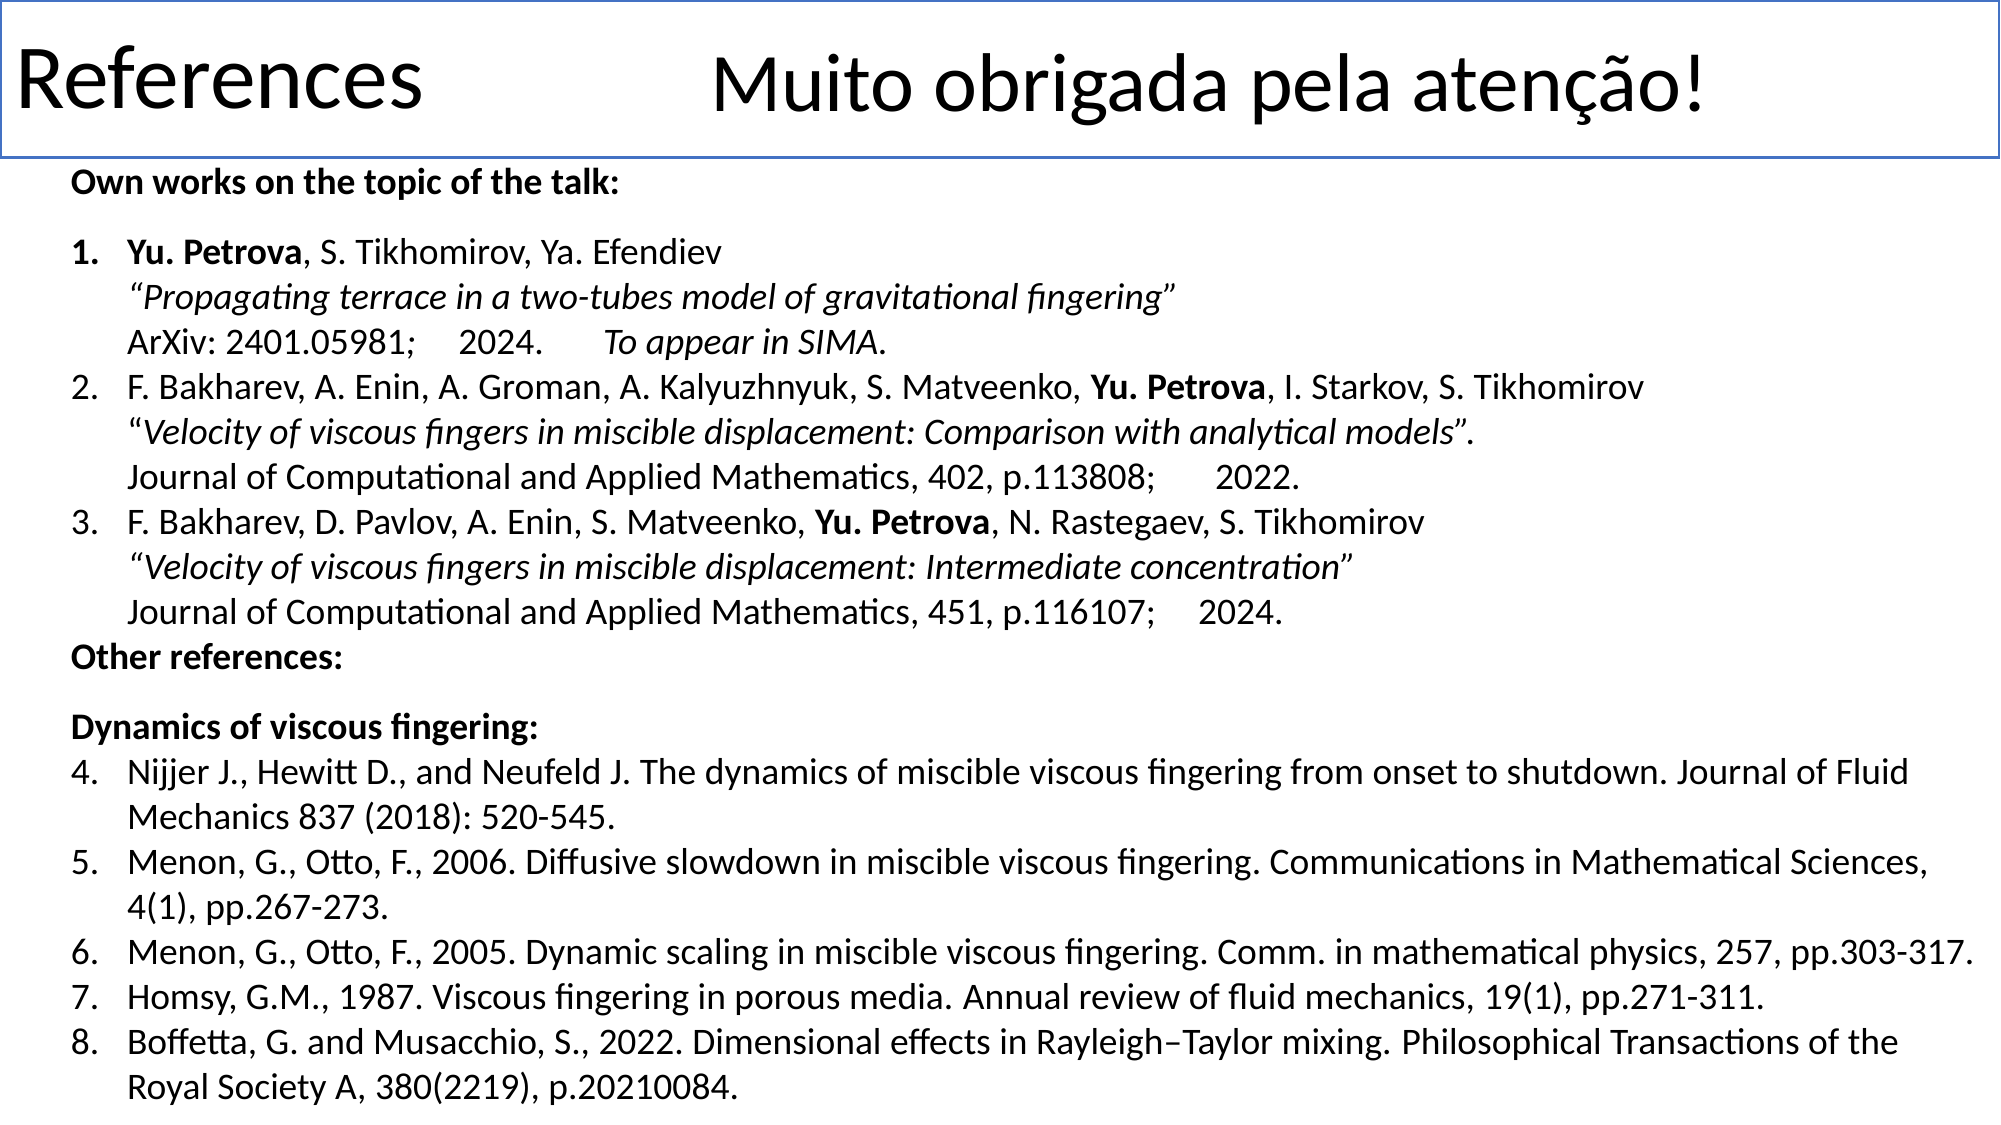

# References
Muito obrigada pela atenção!
Own works on the topic of the talk:
Yu. Petrova, S. Tikhomirov, Ya. Efendiev
“Propagating terrace in a two-tubes model of gravitational fingering”
ArXiv: 2401.05981;     2024.       To appear in SIMA.
F. Bakharev, A. Enin, A. Groman, A. Kalyuzhnyuk, S. Matveenko, Yu. Petrova, I. Starkov, S. Tikhomirov
“Velocity of viscous fingers in miscible displacement: Comparison with analytical models”.
Journal of Computational and Applied Mathematics, 402, p.113808;       2022.
F. Bakharev, D. Pavlov, A. Enin, S. Matveenko, Yu. Petrova, N. Rastegaev, S. Tikhomirov
“Velocity of viscous fingers in miscible displacement: Intermediate concentration”
Journal of Computational and Applied Mathematics, 451, p.116107;     2024.
Other references:
Dynamics of viscous fingering:
Nijjer J., Hewitt D., and Neufeld J. The dynamics of miscible viscous fingering from onset to shutdown. Journal of Fluid Mechanics 837 (2018): 520-545.
Menon, G., Otto, F., 2006. Diffusive slowdown in miscible viscous fingering. Communications in Mathematical Sciences, 4(1), pp.267-273.
Menon, G., Otto, F., 2005. Dynamic scaling in miscible viscous fingering. Comm. in mathematical physics, 257, pp.303-317.
Homsy, G.M., 1987. Viscous fingering in porous media. Annual review of fluid mechanics, 19(1), pp.271-311.
Boffetta, G. and Musacchio, S., 2022. Dimensional effects in Rayleigh–Taylor mixing. Philosophical Transactions of the Royal Society A, 380(2219), p.20210084.